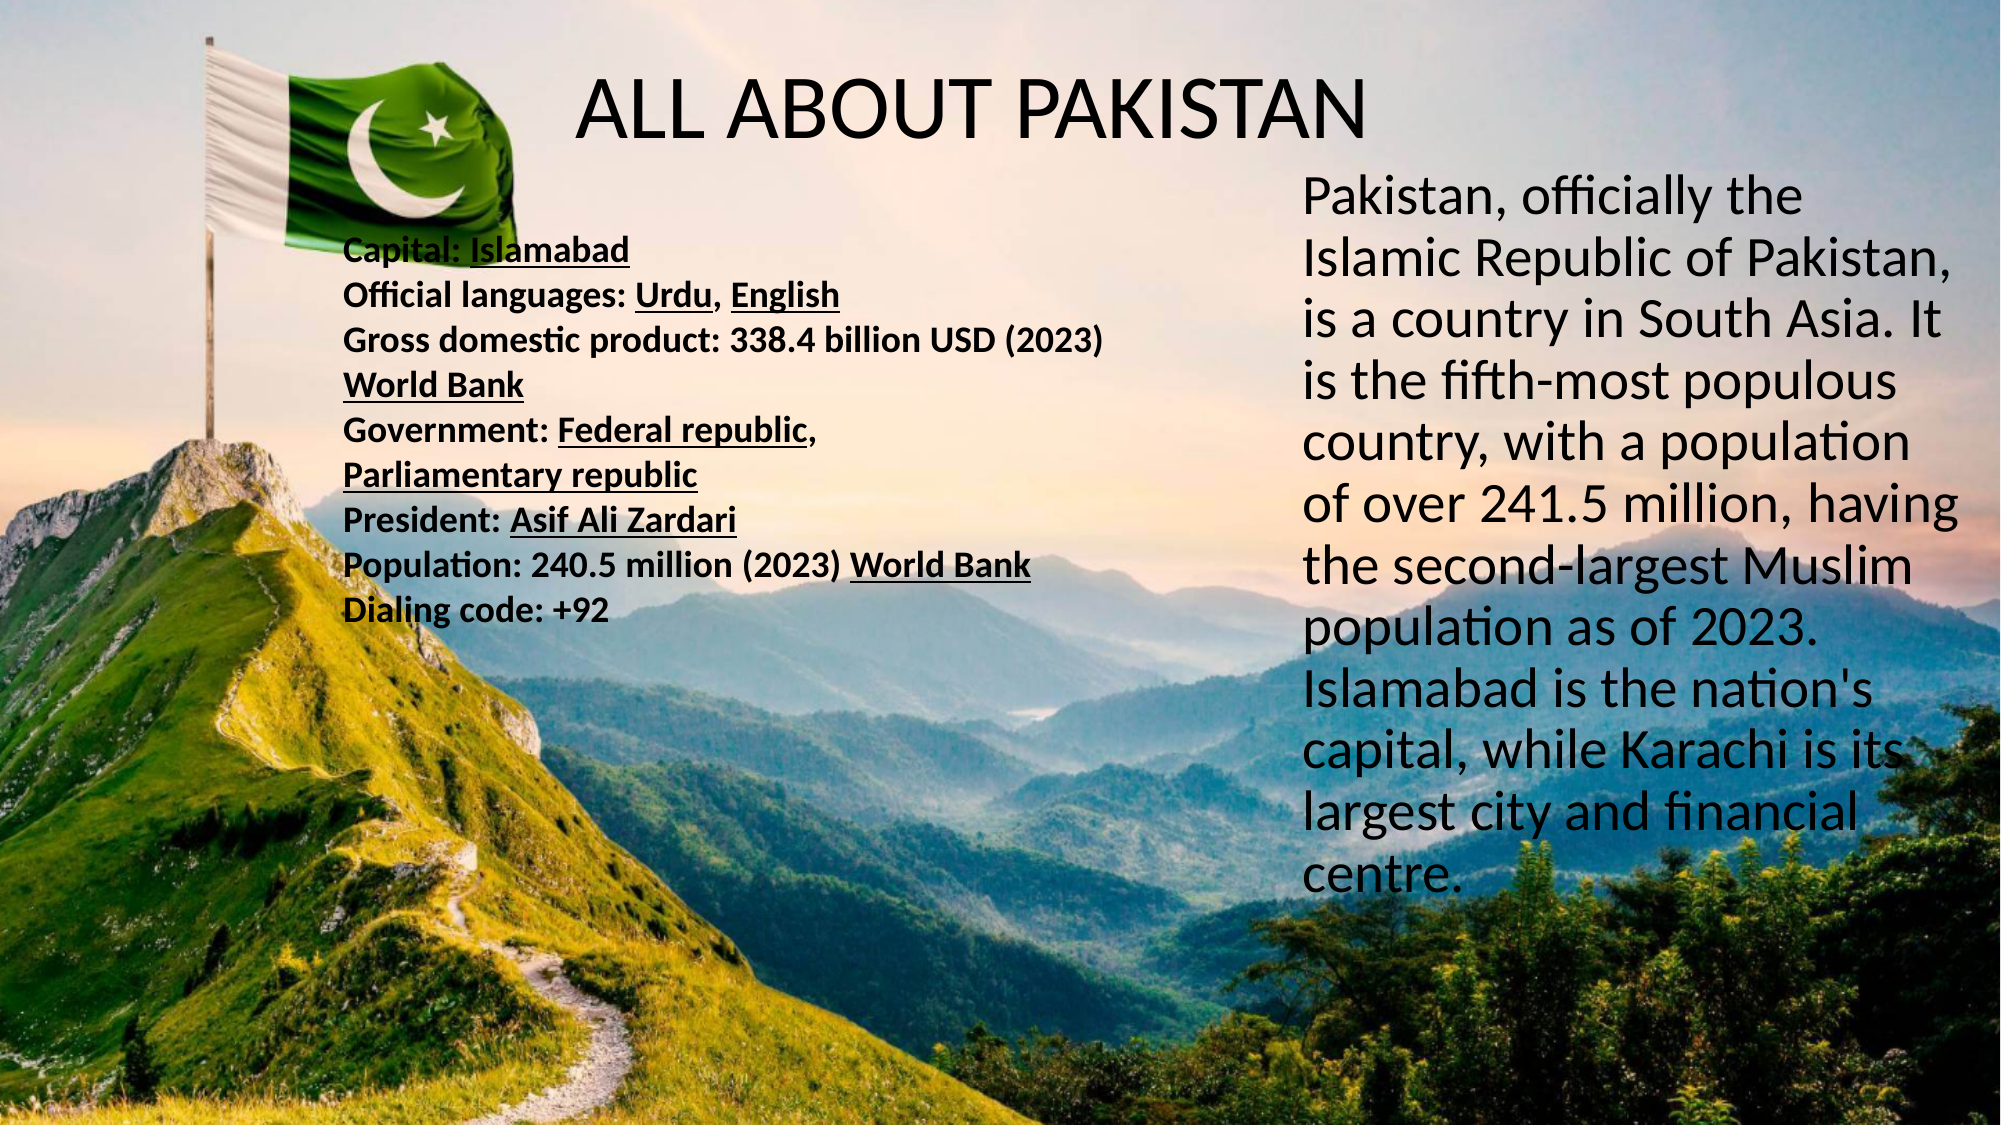

# ALL ABOUT PAKISTAN
Pakistan, officially the Islamic Republic of Pakistan, is a country in South Asia. It is the fifth-most populous country, with a population of over 241.5 million, having the second-largest Muslim population as of 2023. Islamabad is the nation's capital, while Karachi is its largest city and financial centre.
Capital: Islamabad
Official languages: Urdu, English
Gross domestic product: 338.4 billion USD (2023) World Bank
Government: Federal republic, Parliamentary republic
President: Asif Ali Zardari
Population: 240.5 million (2023) World Bank
Dialing code: +92